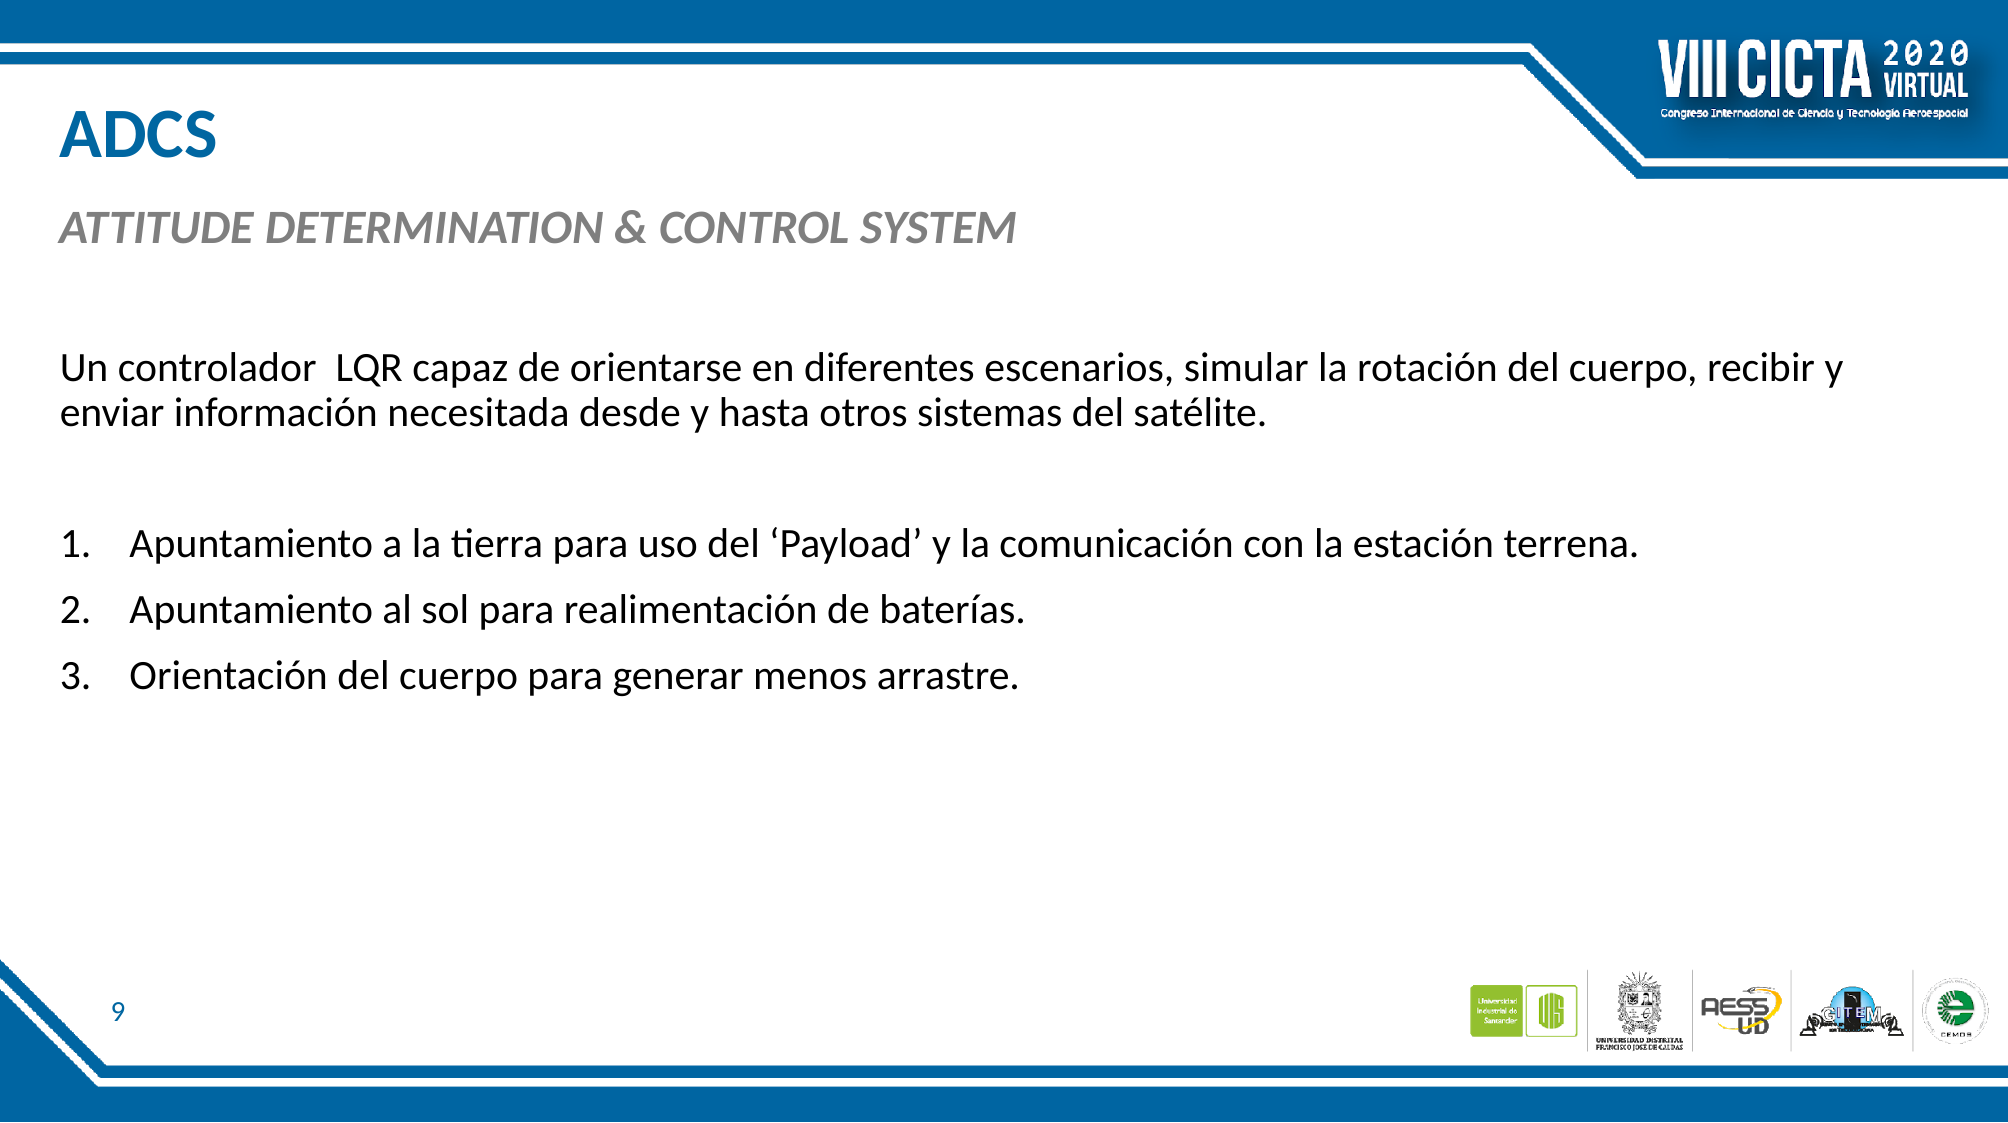

# ADCS
ATTITUDE DETERMINATION & CONTROL SYSTEM
Un controlador  LQR capaz de orientarse en diferentes escenarios, simular la rotación del cuerpo, recibir y enviar información necesitada desde y hasta otros sistemas del satélite.

1.    Apuntamiento a la tierra para uso del ‘Payload’ y la comunicación con la estación terrena.
2.    Apuntamiento al sol para realimentación de baterías.
3.    Orientación del cuerpo para generar menos arrastre.